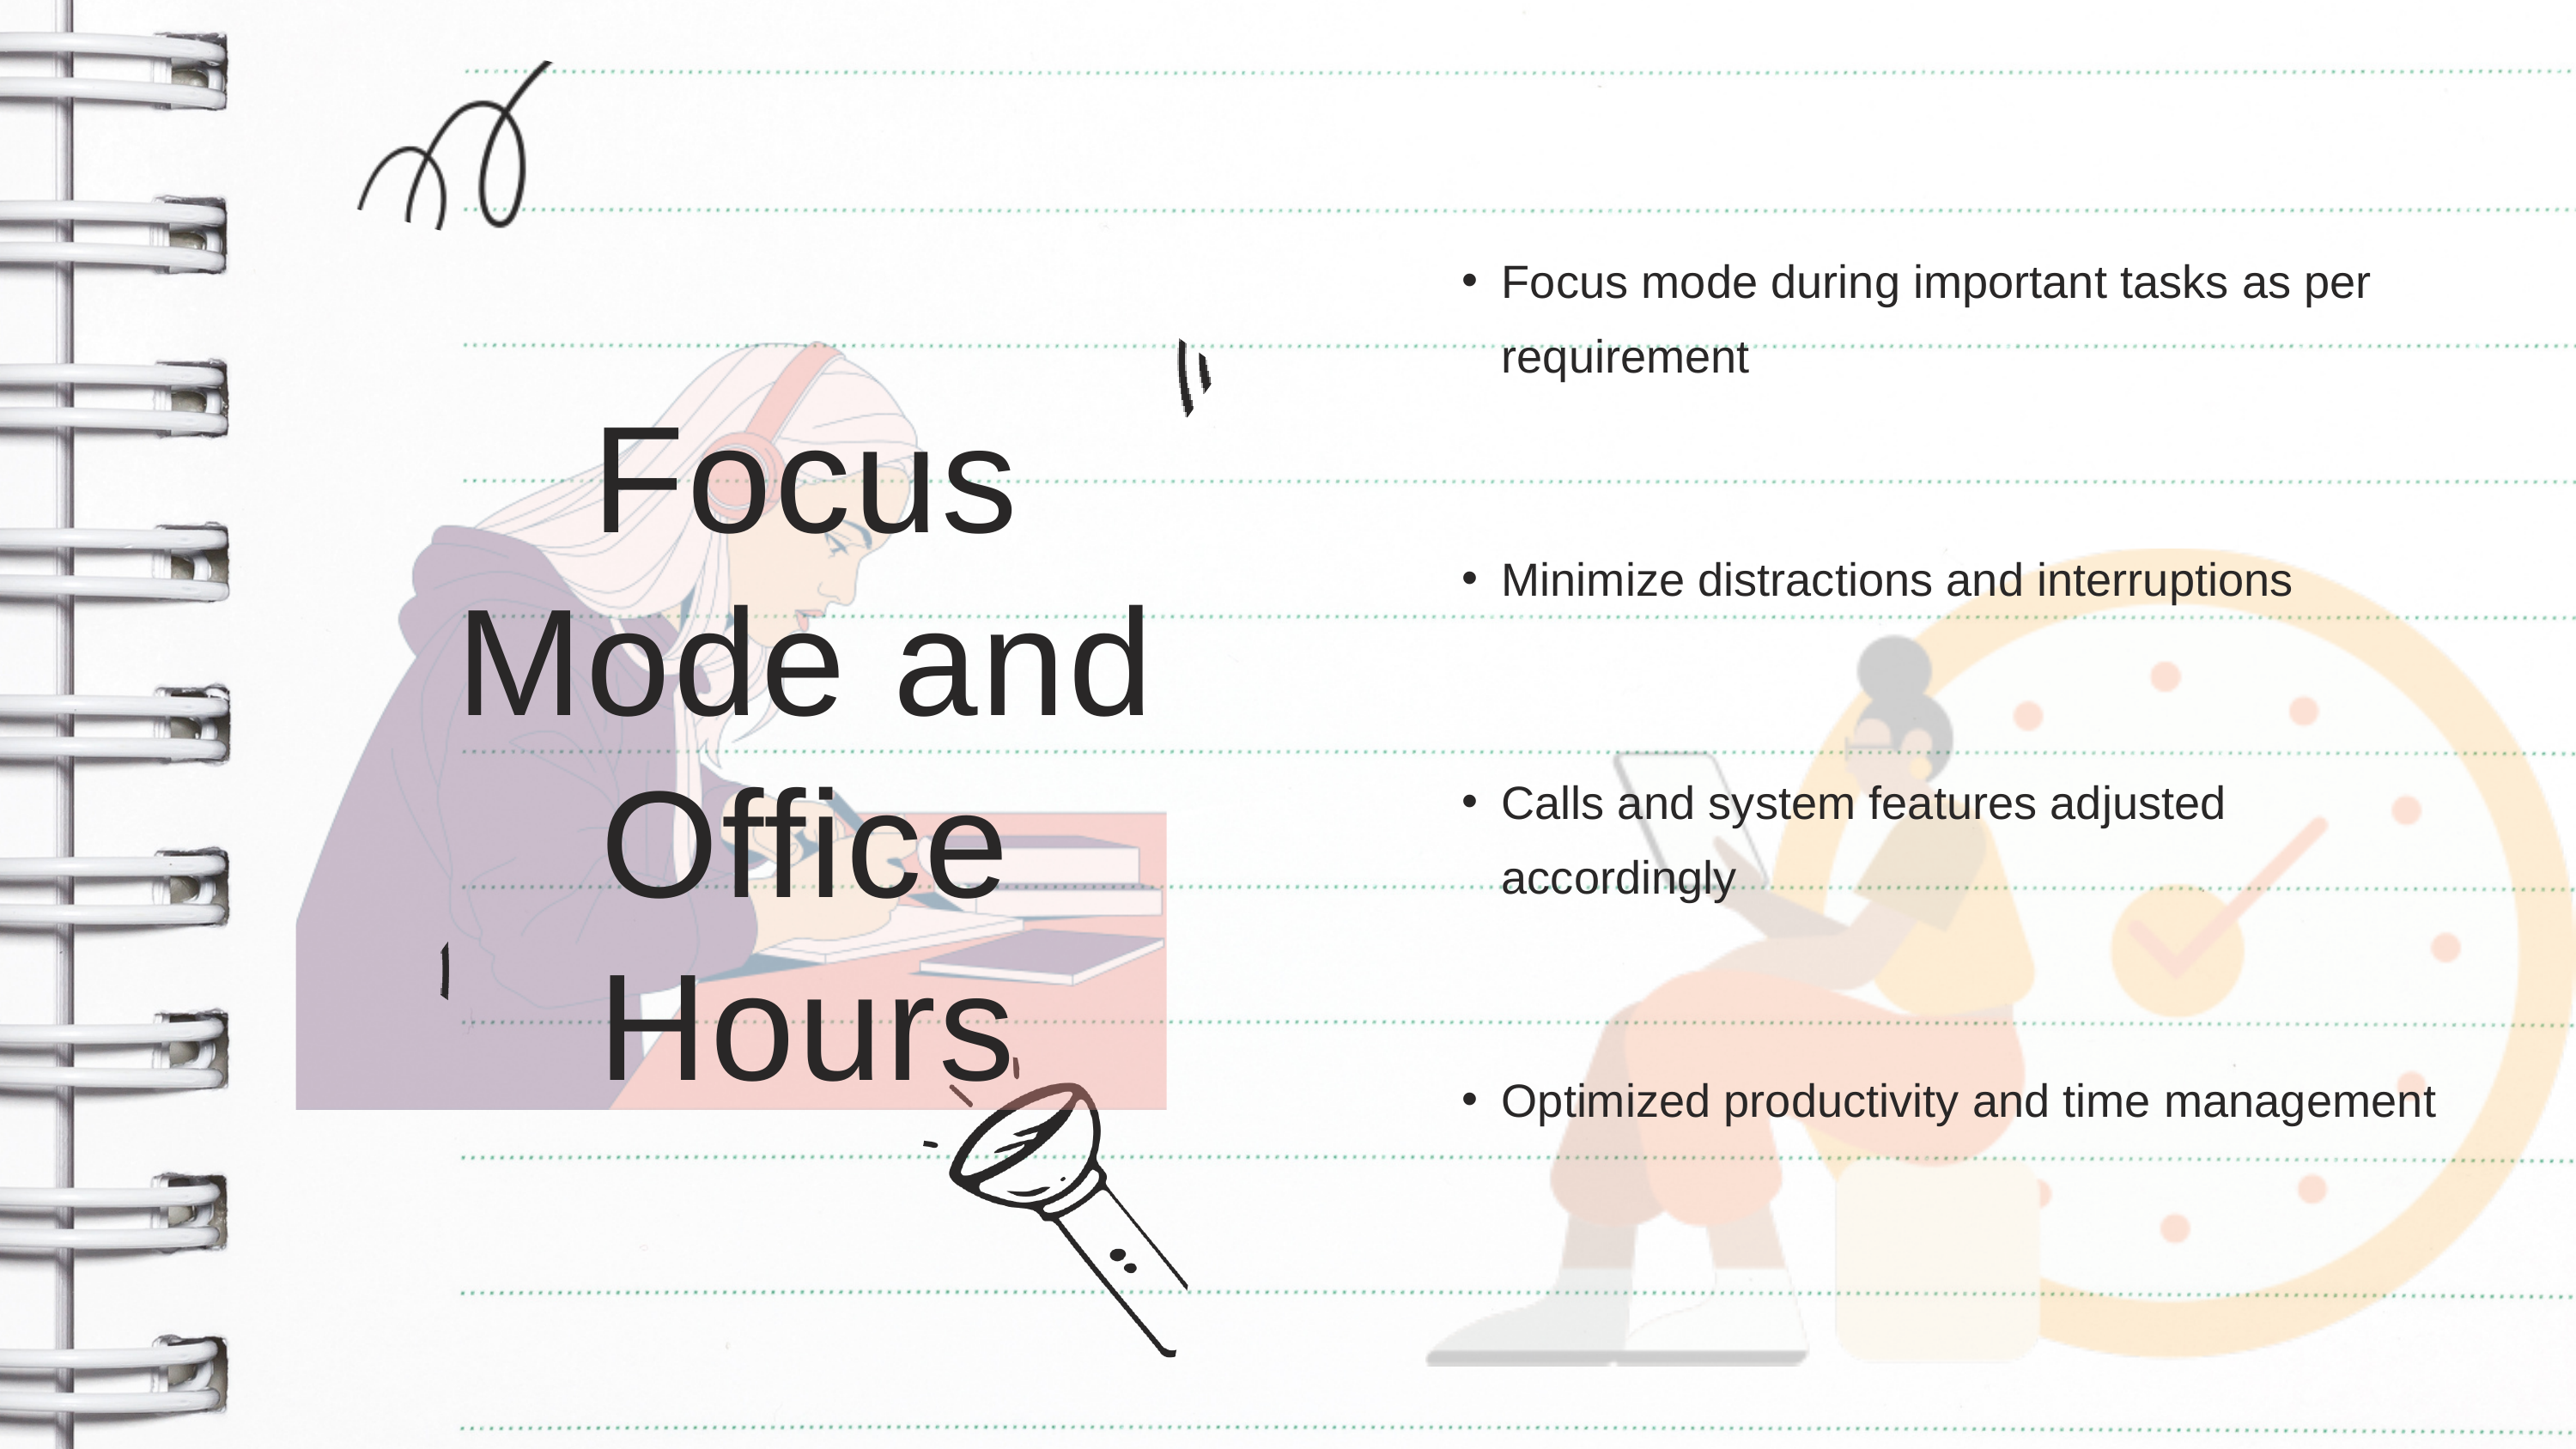

Focus mode during important tasks as per requirement

Minimize distractions and interruptions

Calls and system features adjusted accordingly

Optimized productivity and time management

Focus Mode and Office Hours